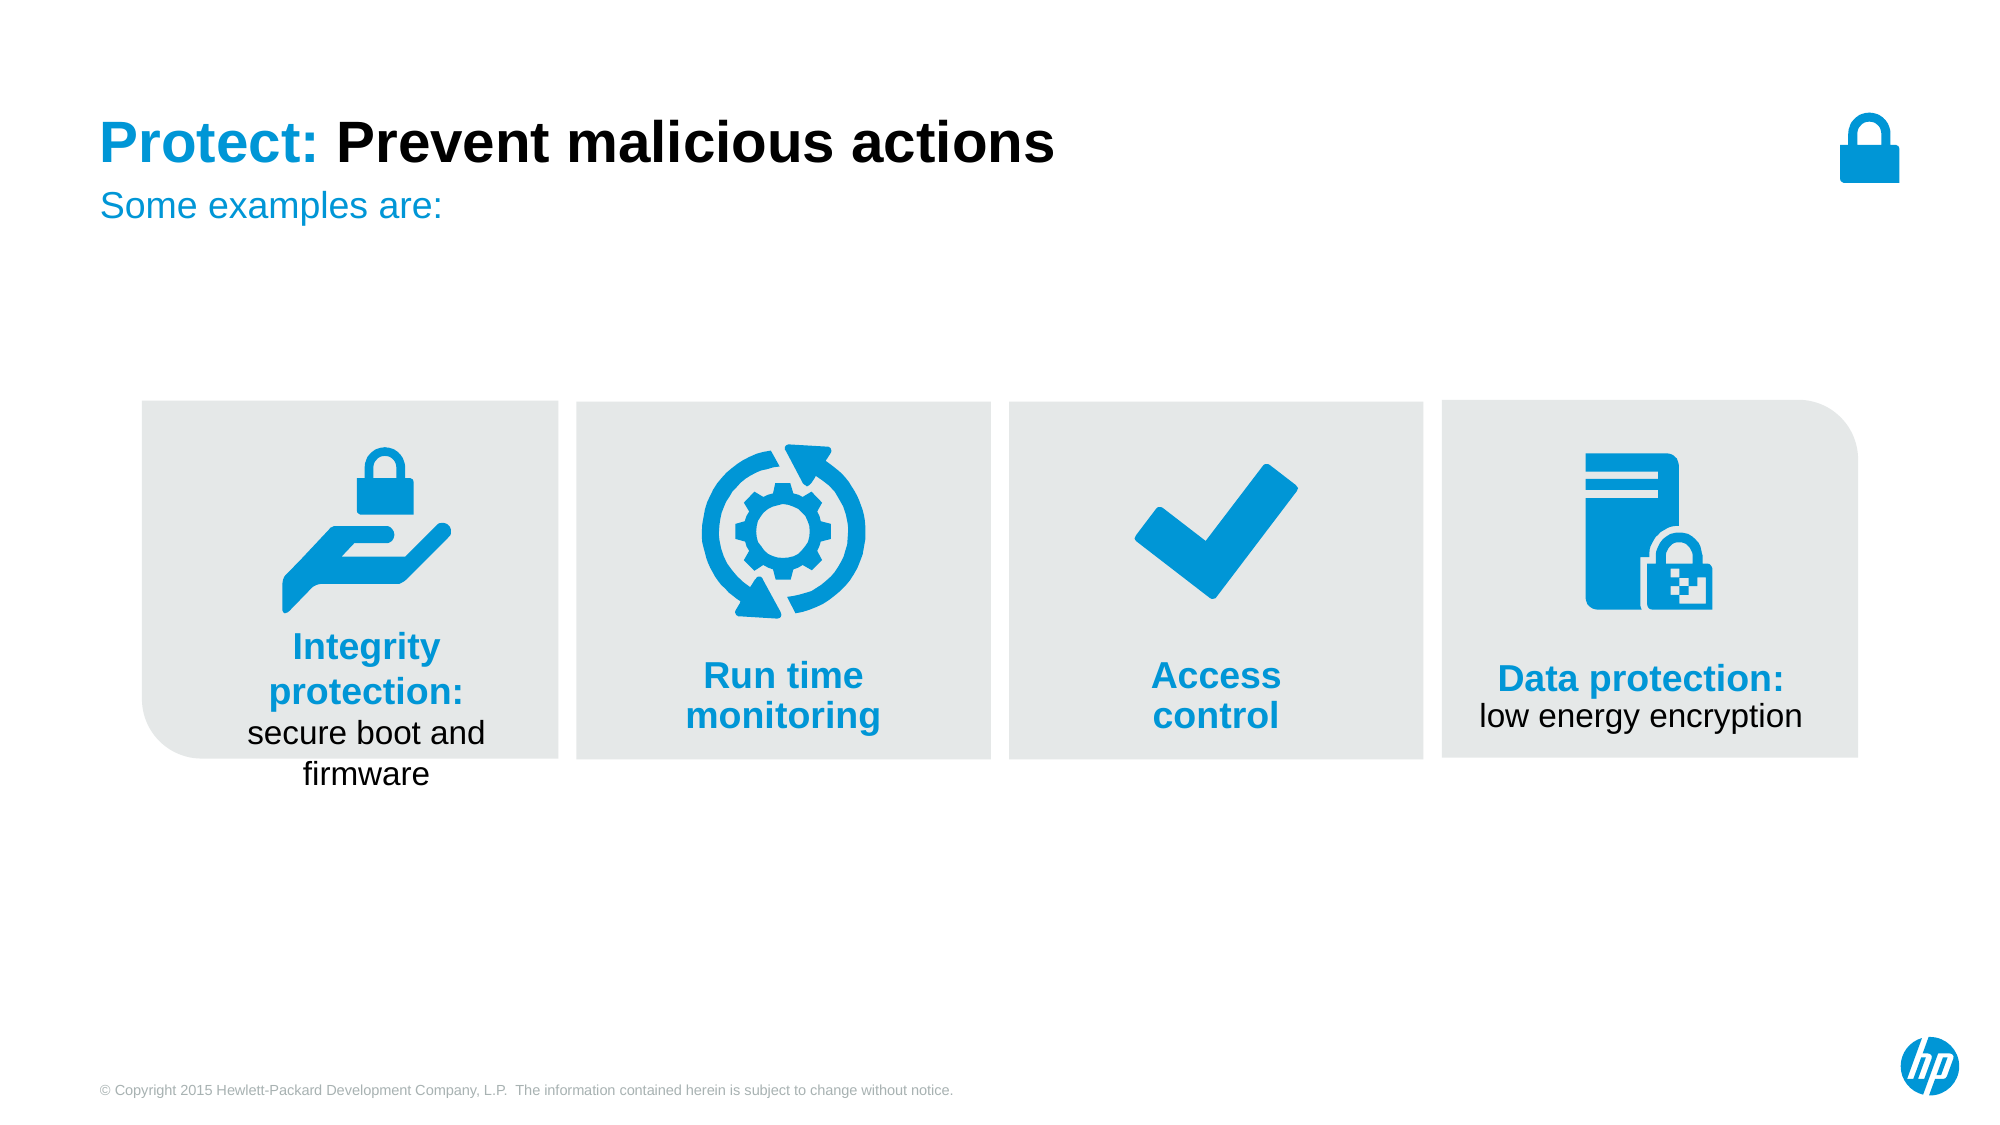

# Protect: Prevent malicious actions

Some examples are:
Data protection:
low energy encryption

Run time
monitoring
Access
control

Integrity protection: secure boot and firmware